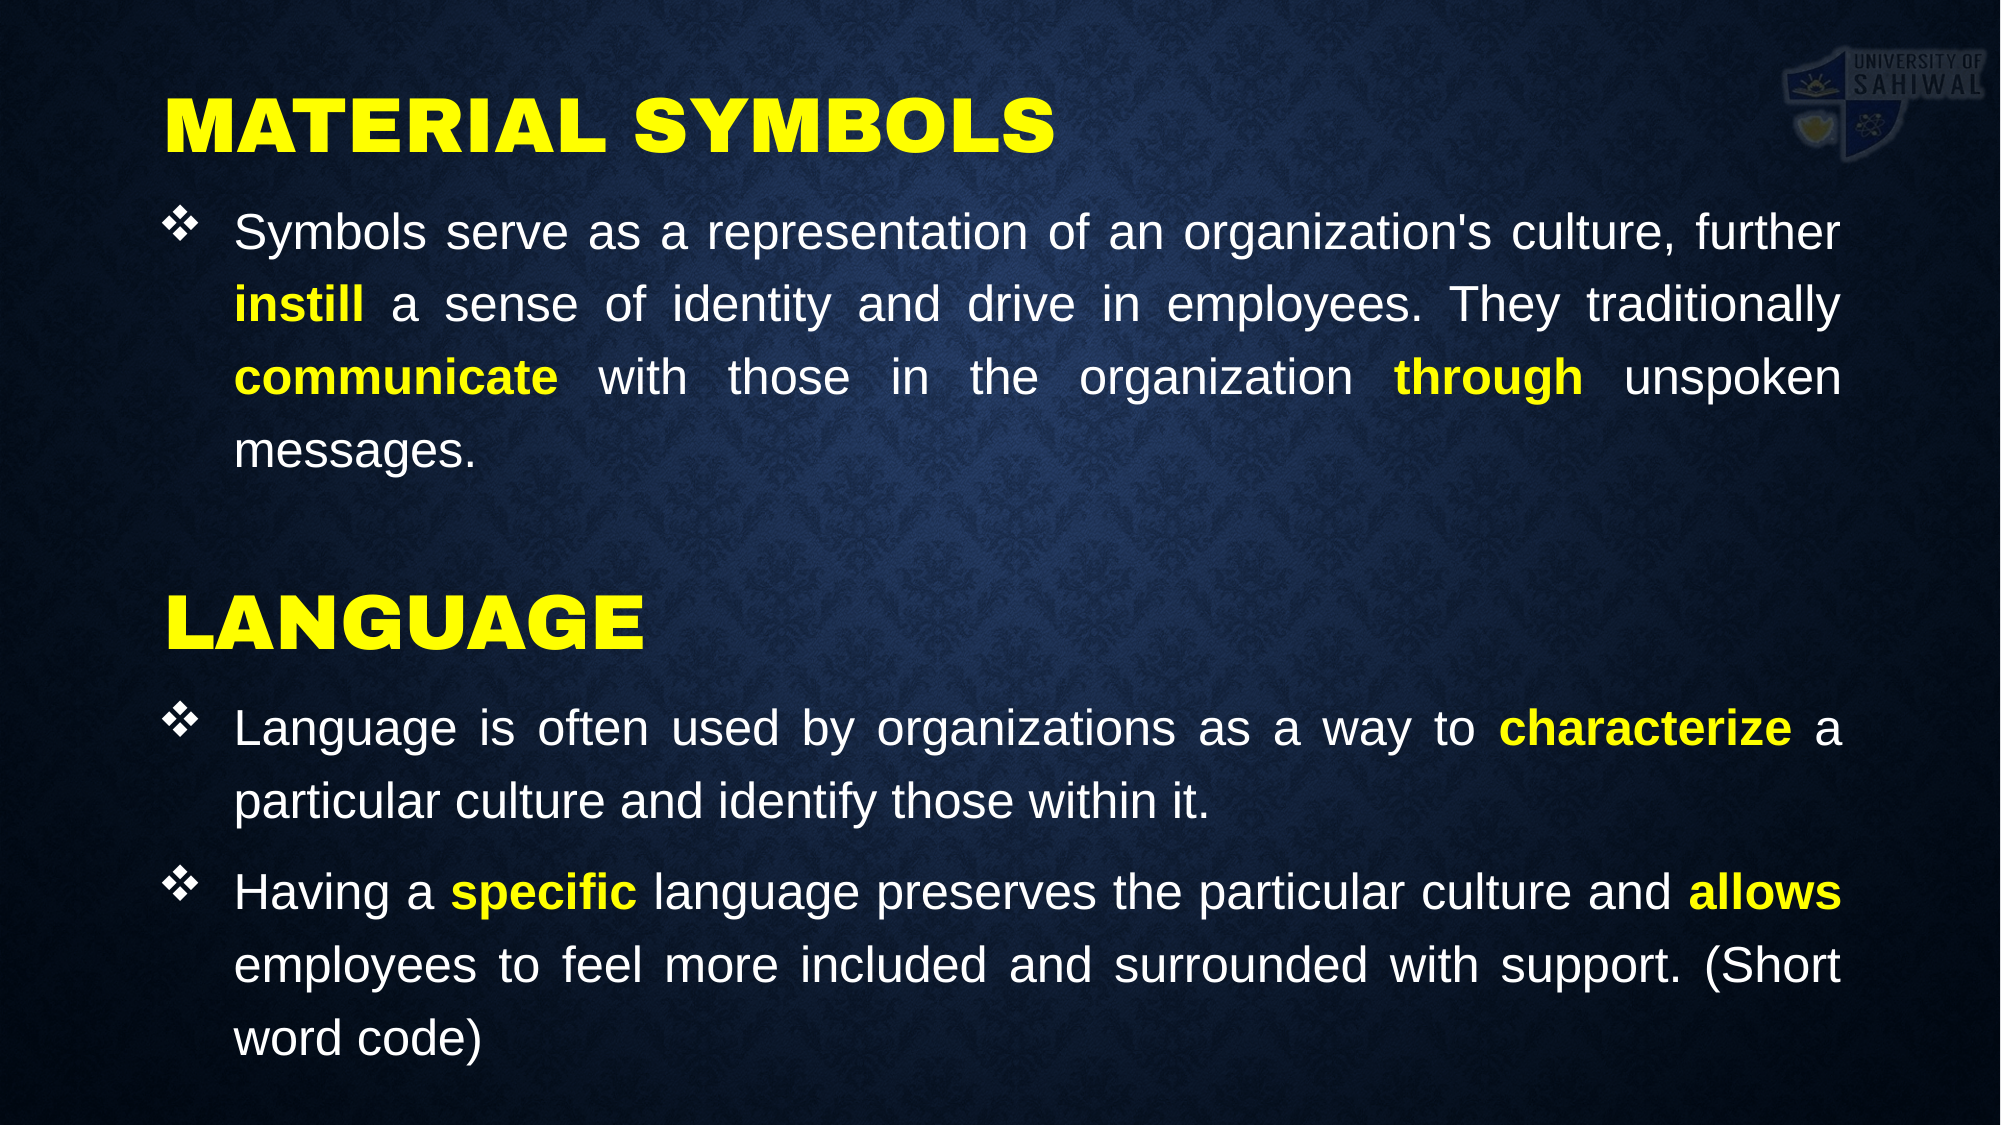

MATERIAL SYMBOLS
Symbols serve as a representation of an organization's culture, further instill a sense of identity and drive in employees. They traditionally communicate with those in the organization through unspoken messages.

LANGUAGE
Language is often used by organizations as a way to characterize a particular culture and identify those within it.
Having a specific language preserves the particular culture and allows employees to feel more included and surrounded with support. (Short word code)